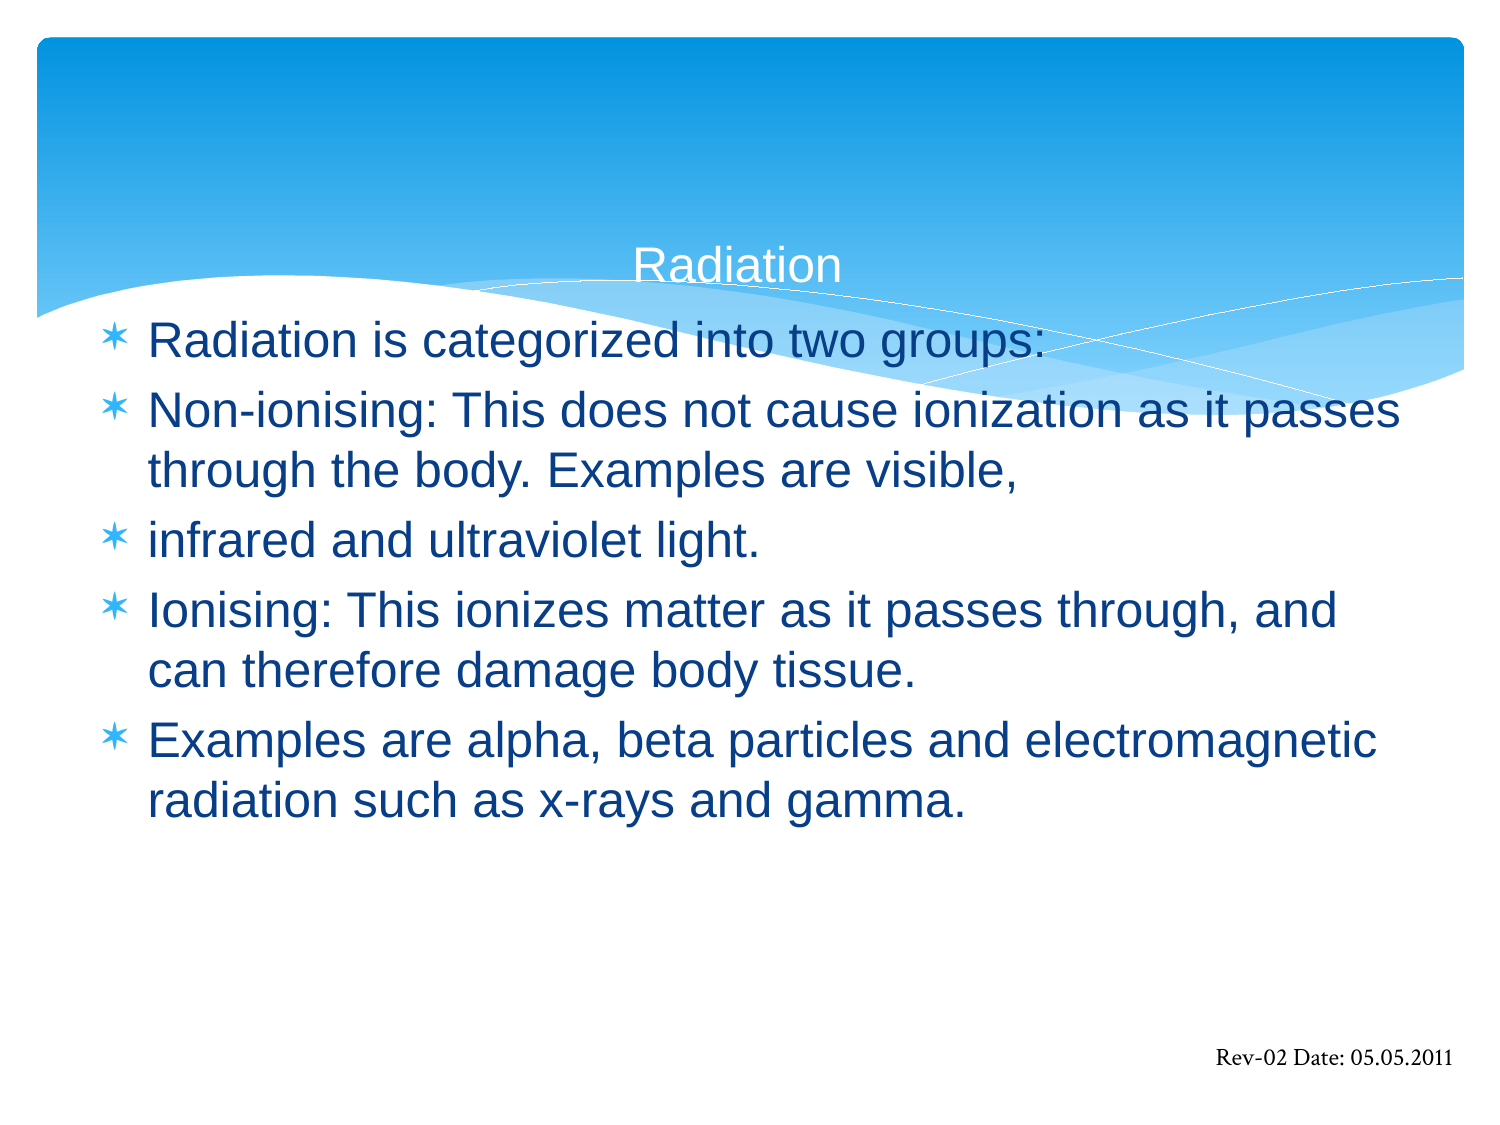

# Radiation
Radiation is categorized into two groups:
Non-ionising: This does not cause ionization as it passes through the body. Examples are visible,
infrared and ultraviolet light.
Ionising: This ionizes matter as it passes through, and can therefore damage body tissue.
Examples are alpha, beta particles and electromagnetic radiation such as x-rays and gamma.
Rev-02 Date: 05.05.2011